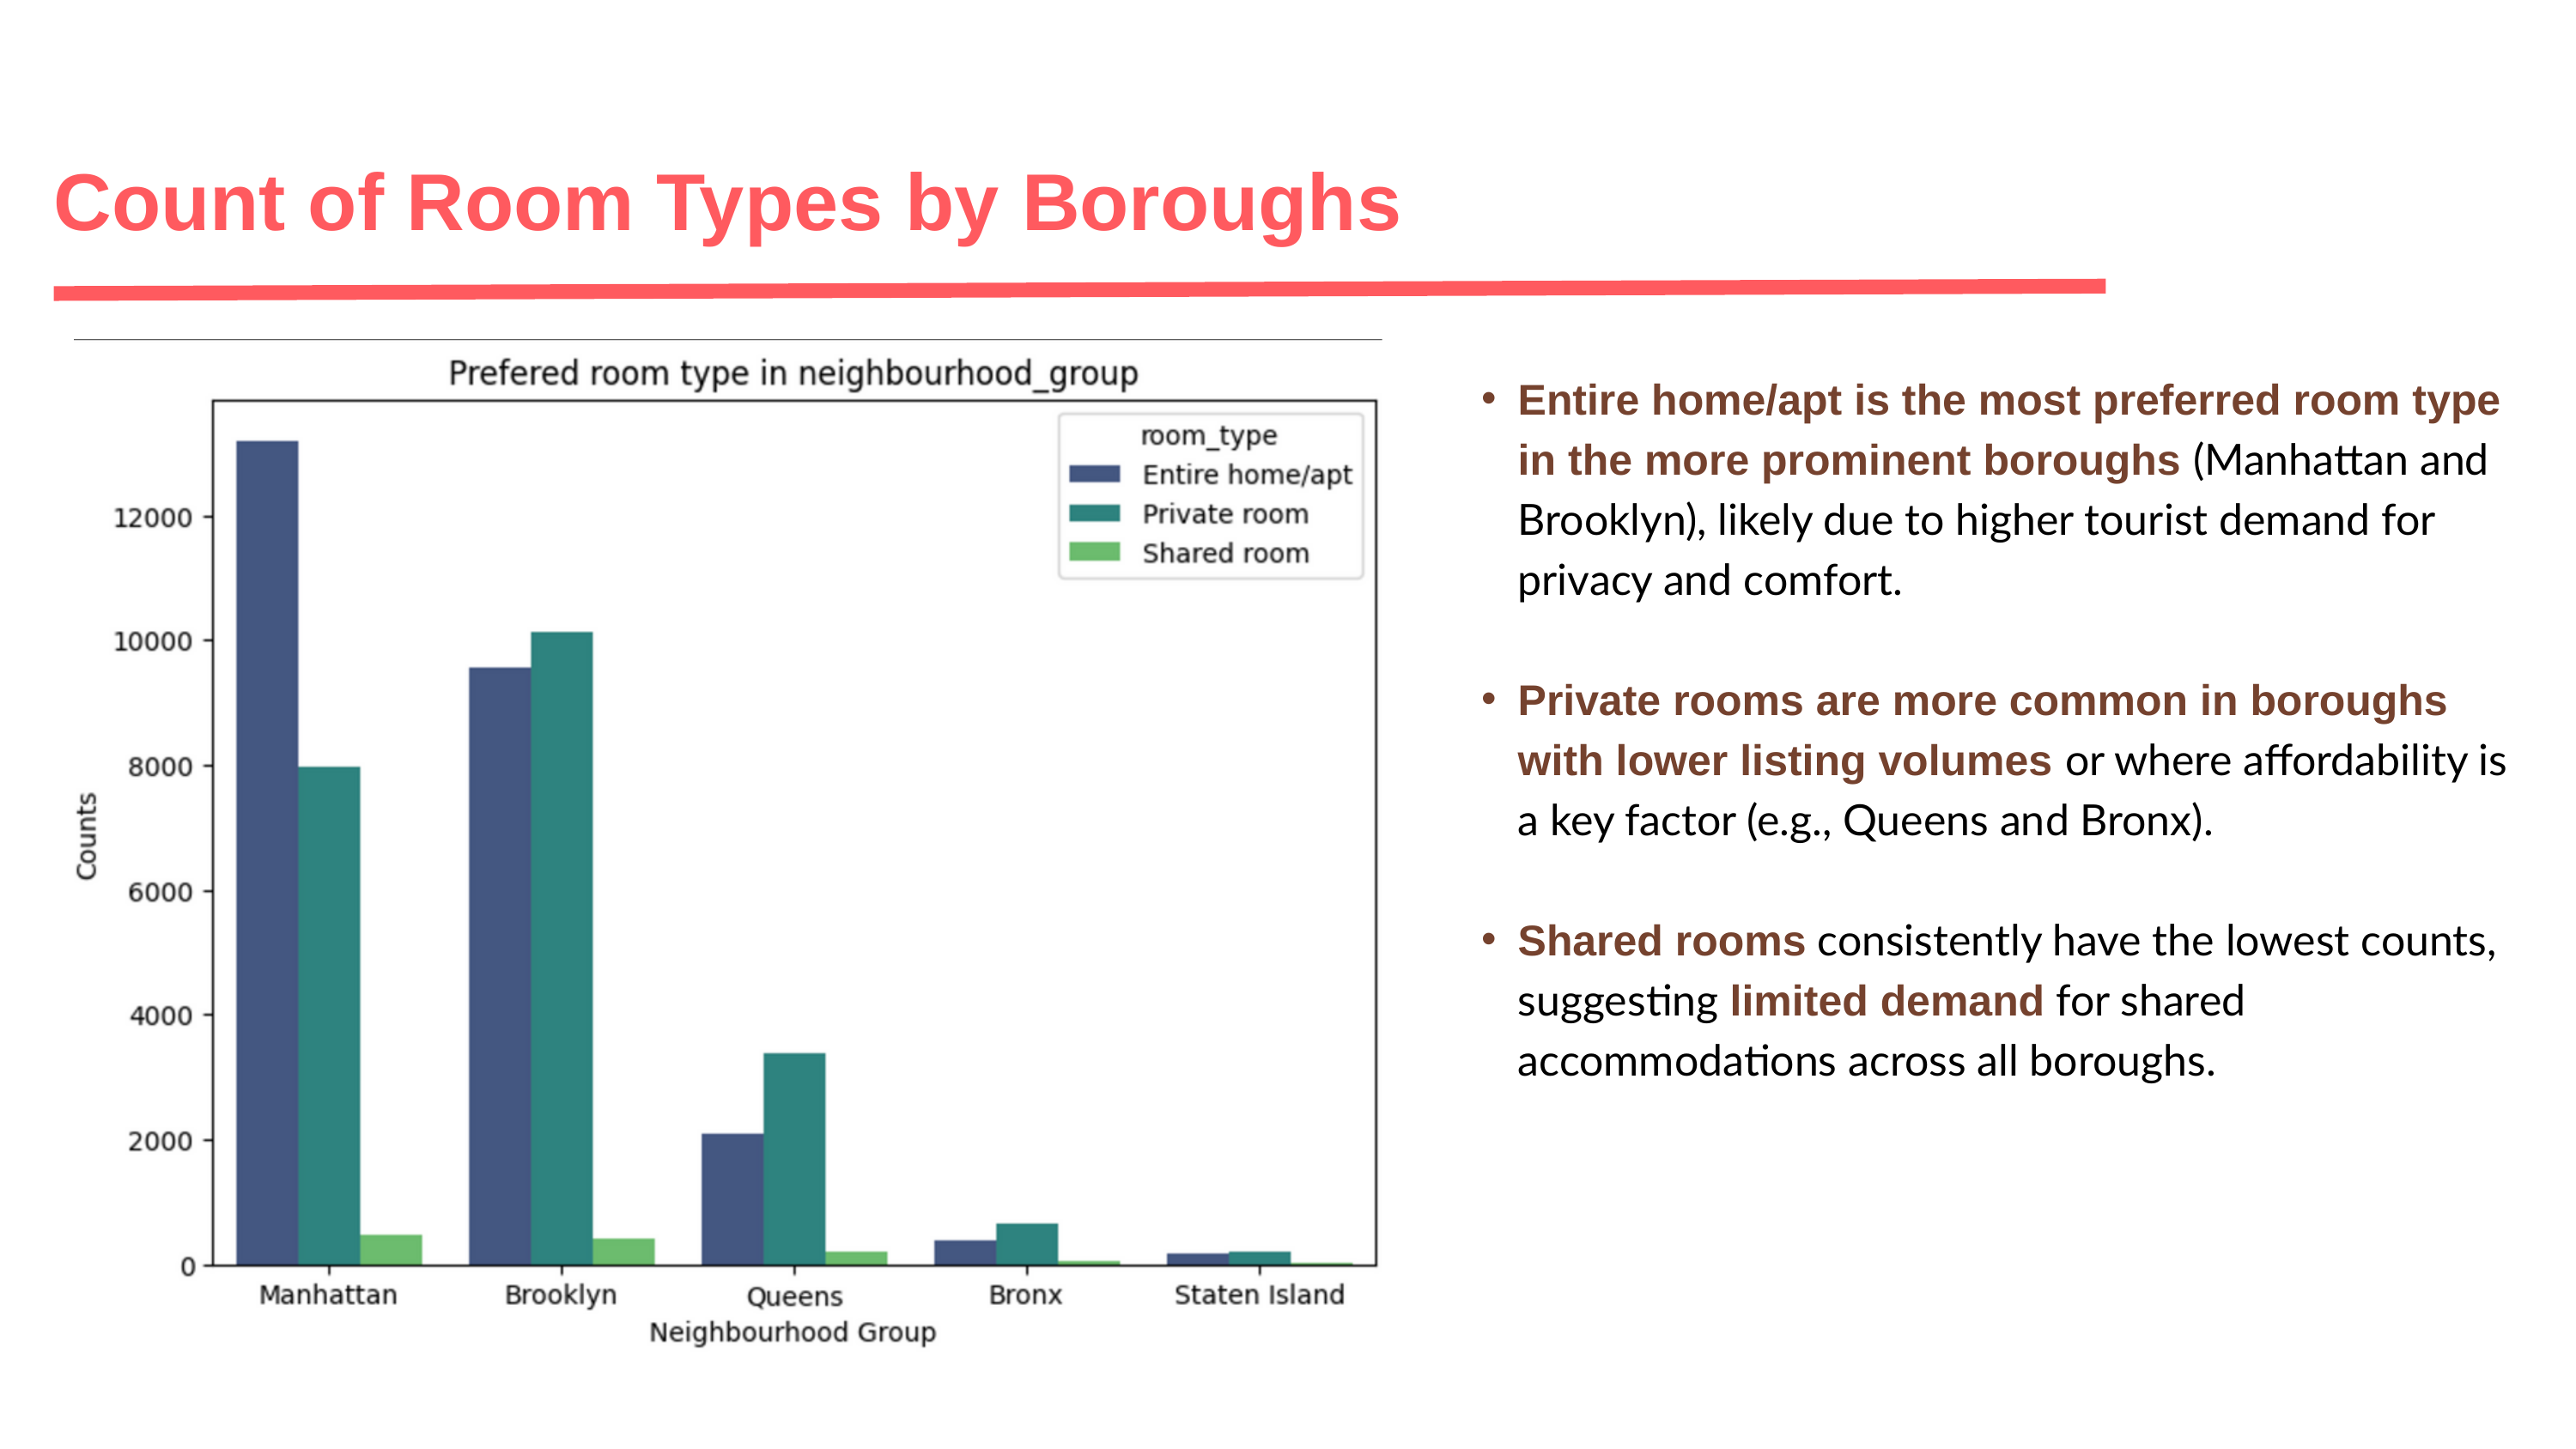

Count of Room Types by Boroughs

Entire home/apt is the most preferred room type in the more prominent boroughs (Manhattan and Brooklyn), likely due to higher tourist demand for privacy and comfort.

Private rooms are more common in boroughs with lower listing volumes or where affordability is a key factor (e.g., Queens and Bronx).

Shared rooms consistently have the lowest counts, suggesting limited demand for shared accommodations across all boroughs.